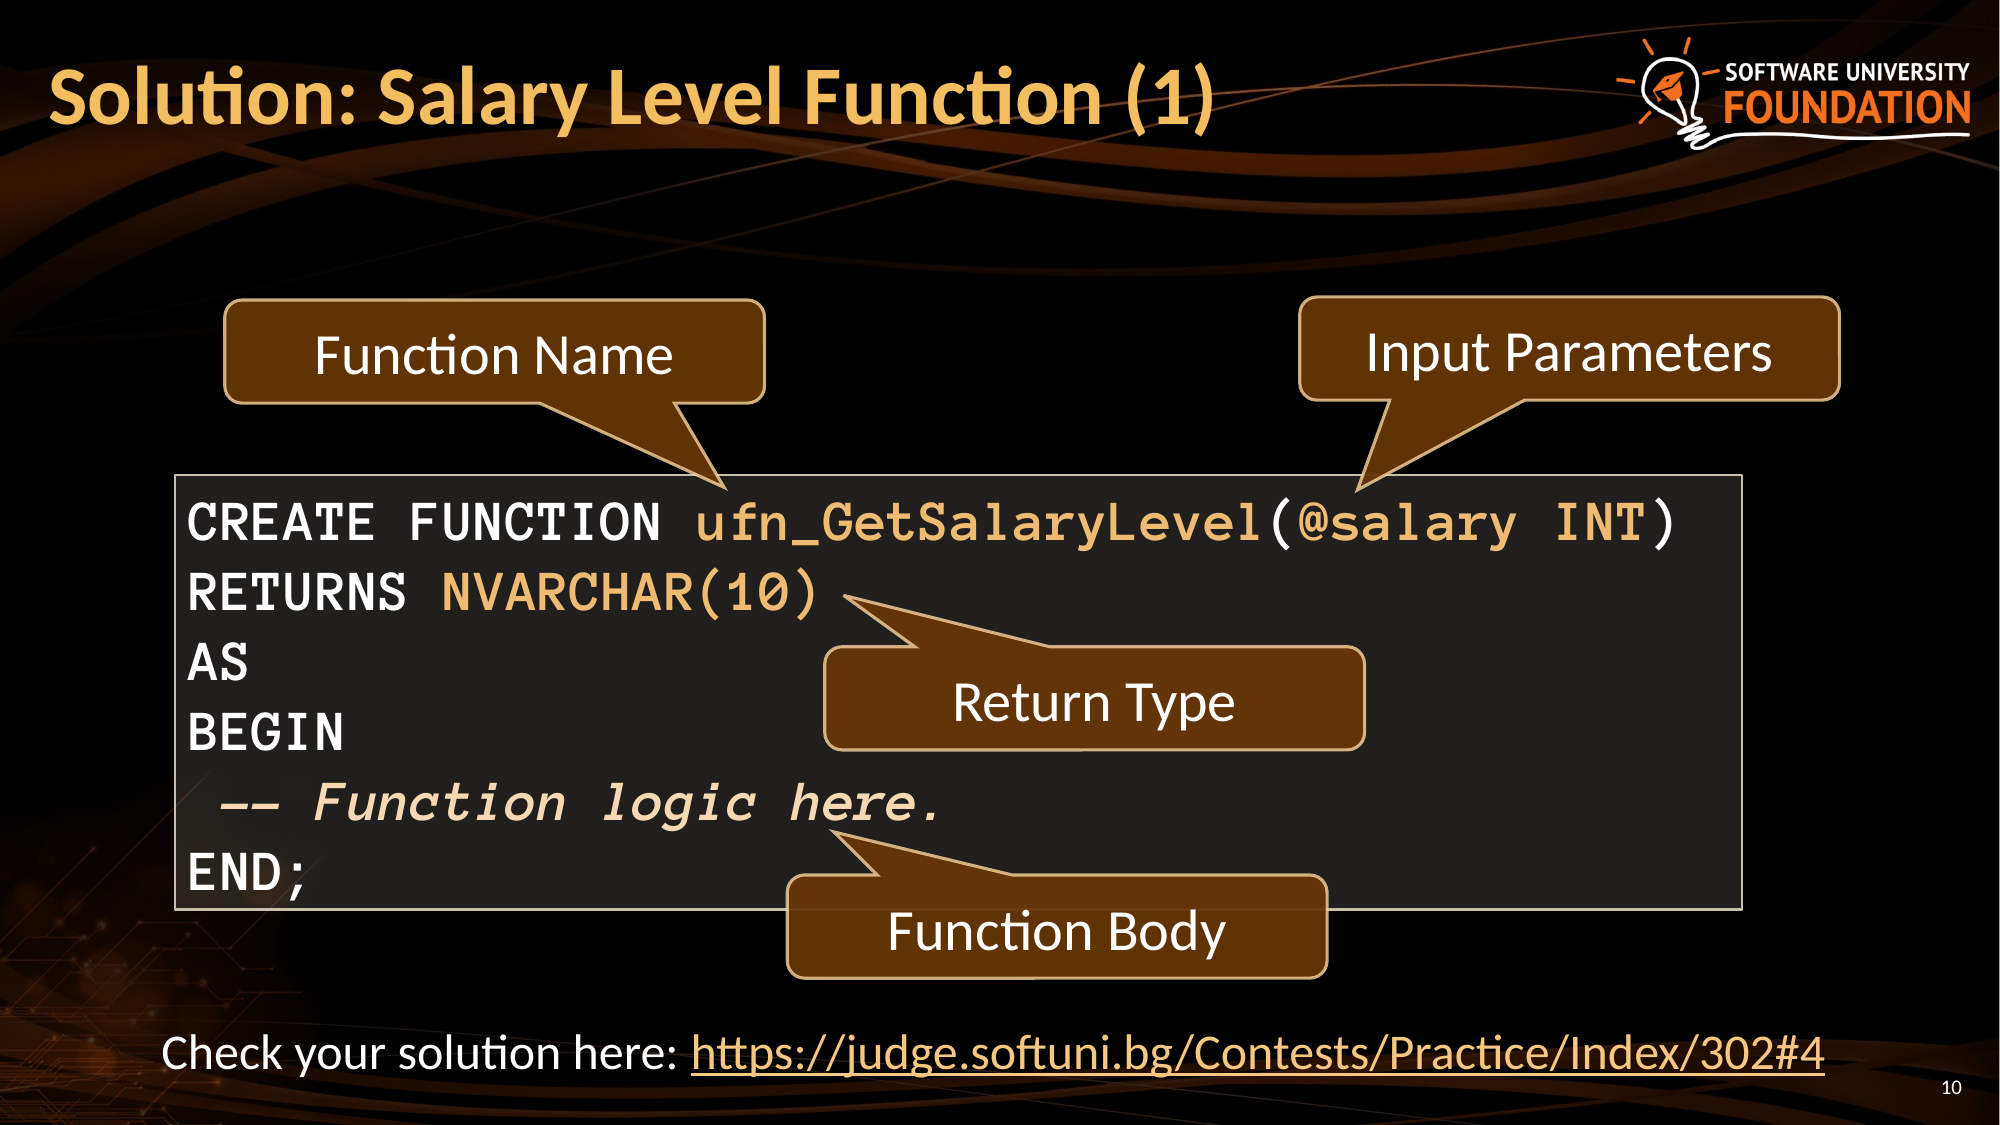

# Solution: Salary Level Function (1)
Input Parameters
Function Name
CREATE FUNCTION ufn_GetSalaryLevel(@salary INT)
RETURNS NVARCHAR(10)
AS
BEGIN
 -- Function logic here.
END;
Return Type
Function Body
Check your solution here: https://judge.softuni.bg/Contests/Practice/Index/302#4
10